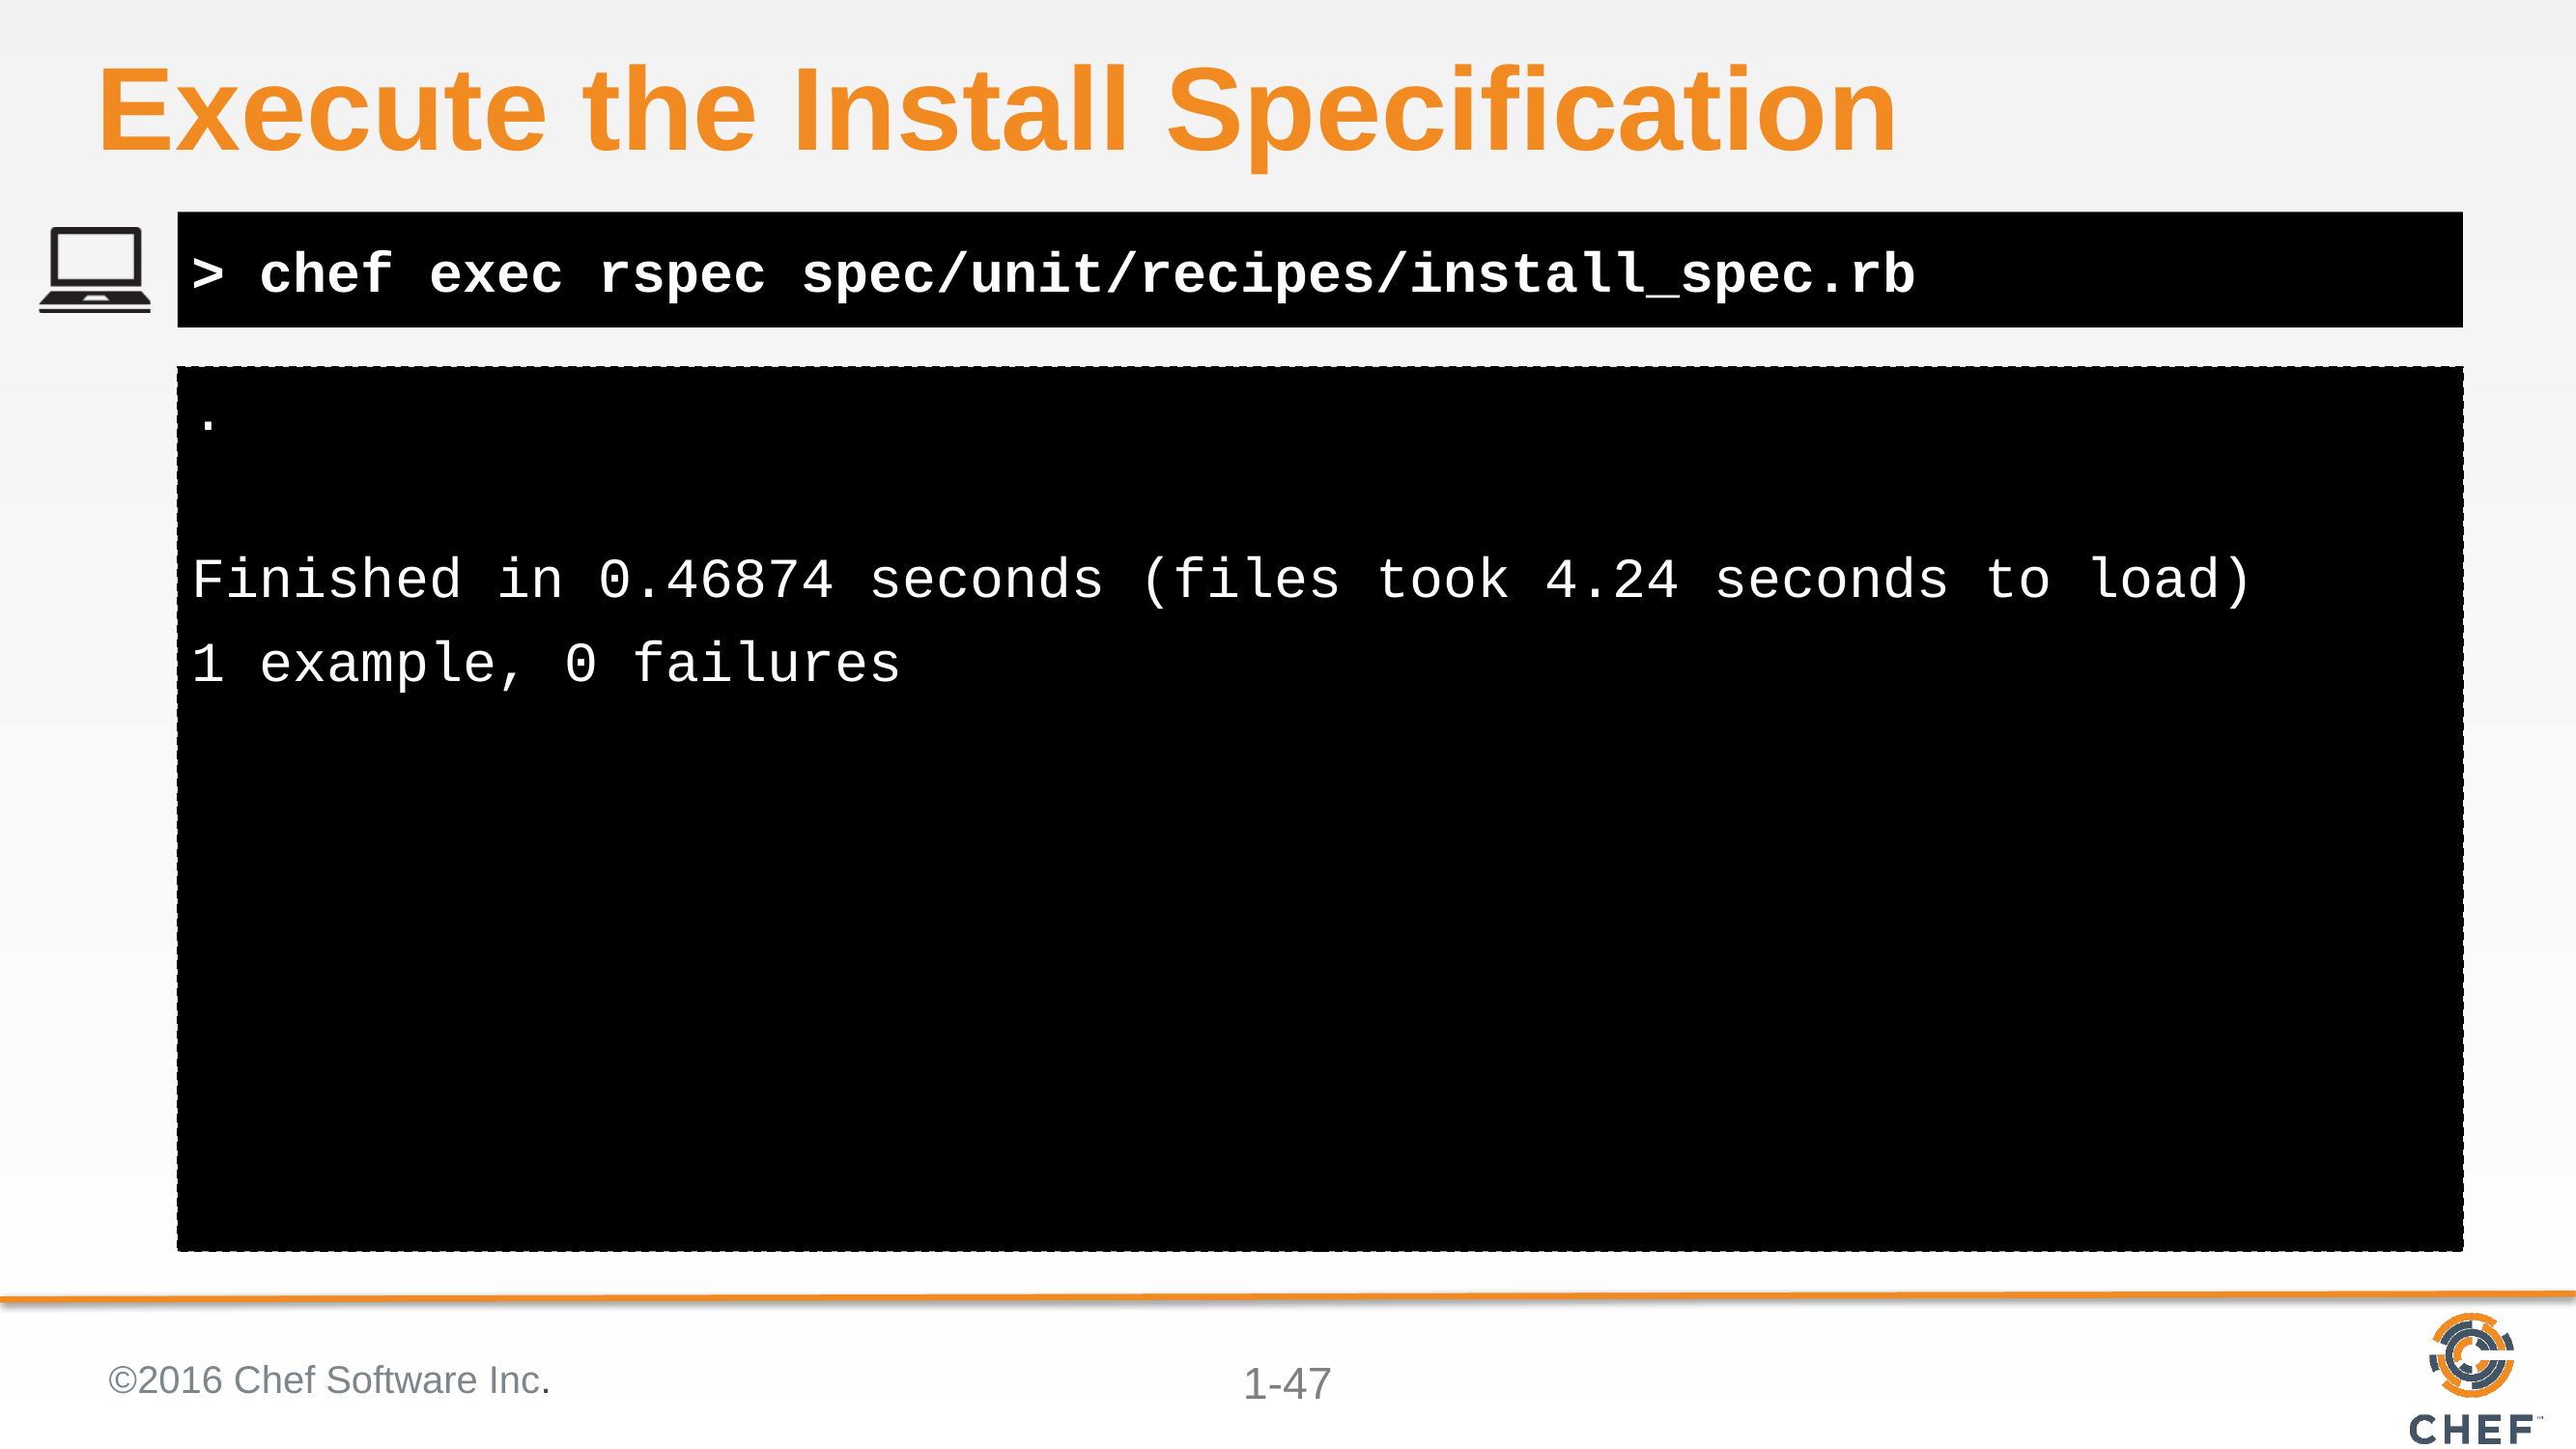

# Execute the Install Specification
> chef exec rspec spec/unit/recipes/install_spec.rb
.

Finished in 0.46874 seconds (files took 4.24 seconds to load)
1 example, 0 failures